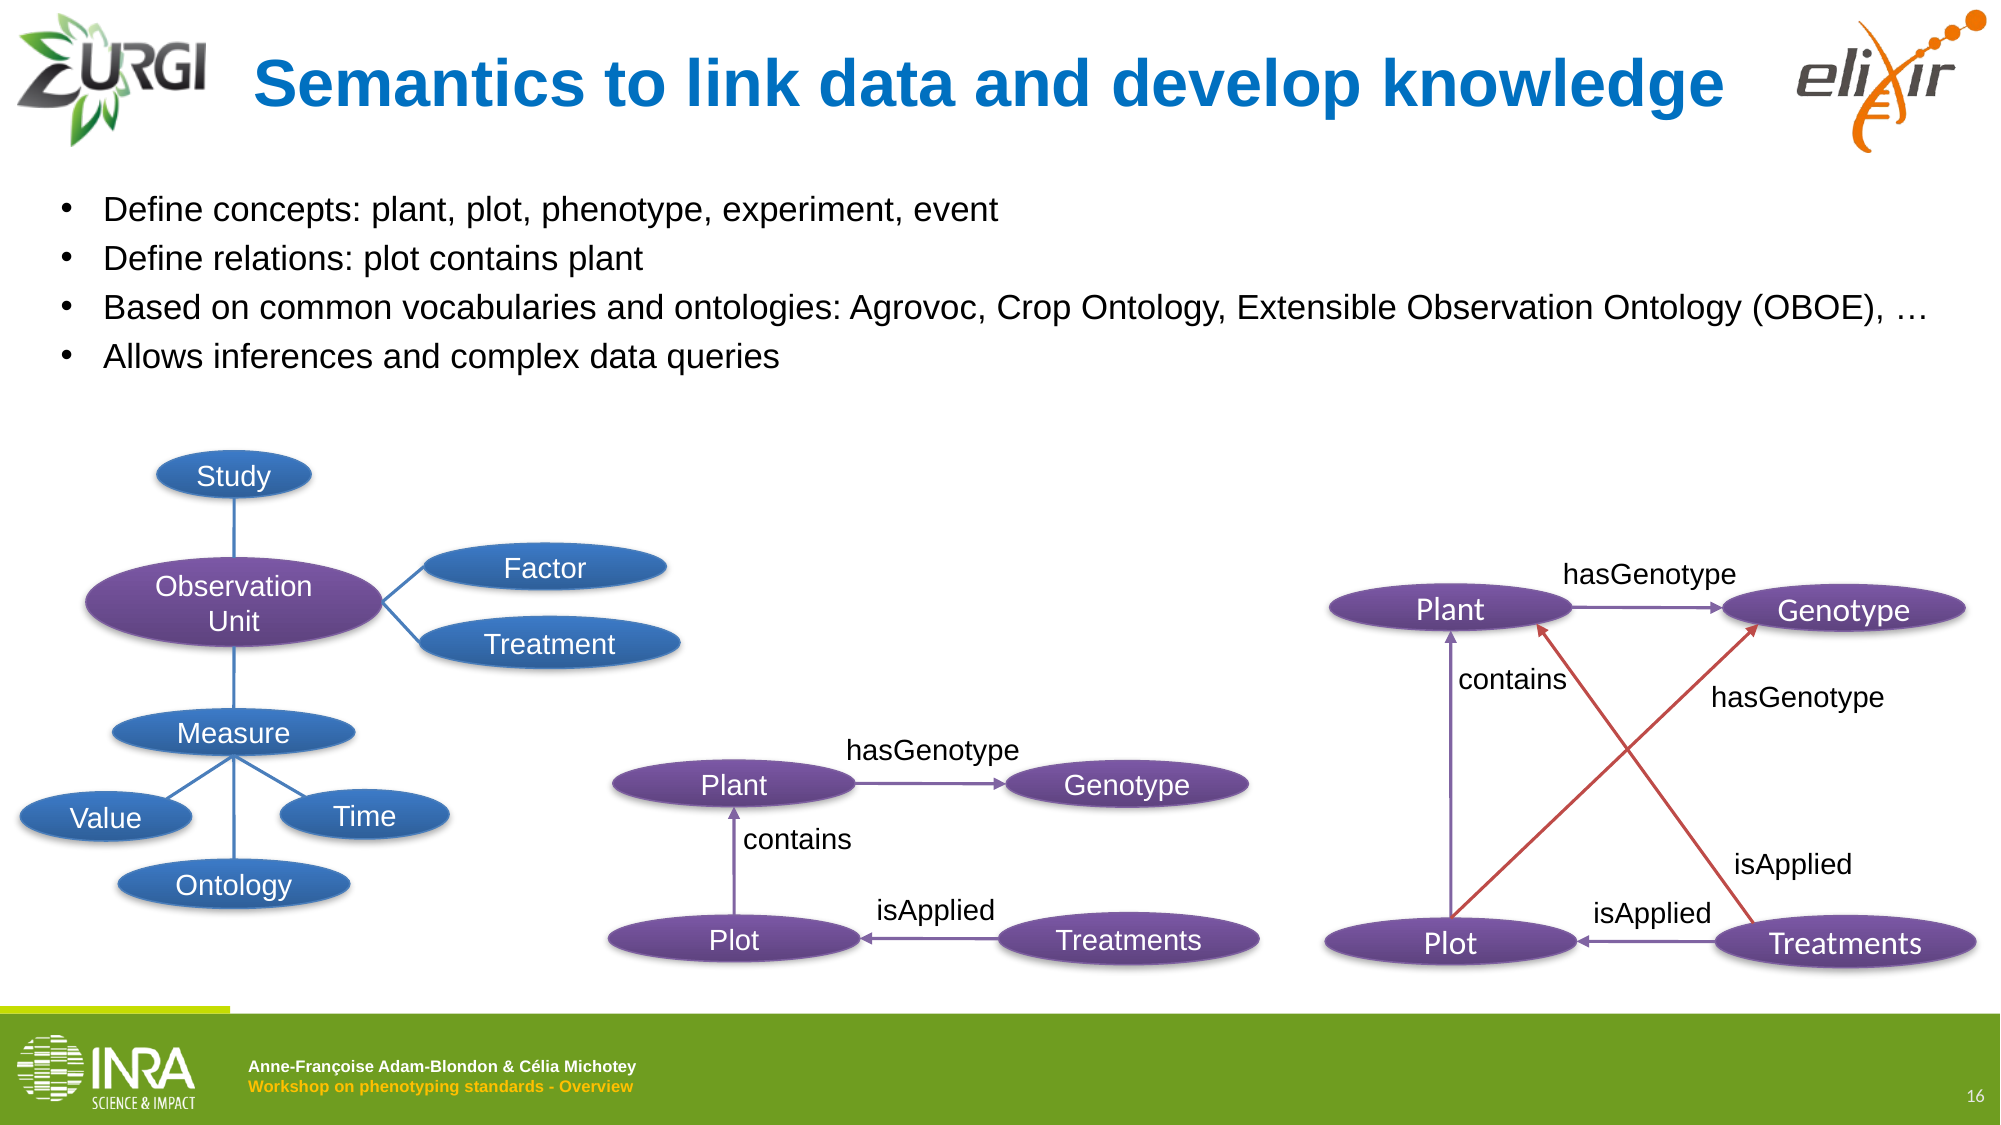

# Semantics to link data and develop knowledge
Define concepts: plant, plot, phenotype, experiment, event
Define relations: plot contains plant
Based on common vocabularies and ontologies: Agrovoc, Crop Ontology, Extensible Observation Ontology (OBOE), …
Allows inferences and complex data queries

Study
Factor
Observation Unit
Treatment
Measure
Time
Value
Ontology
hasGenotype
Plant
Genotype
contains
isApplied
Treatments
Plot
hasGenotype
isApplied
hasGenotype
Plant
Genotype
contains
isApplied
Treatments
Plot
16